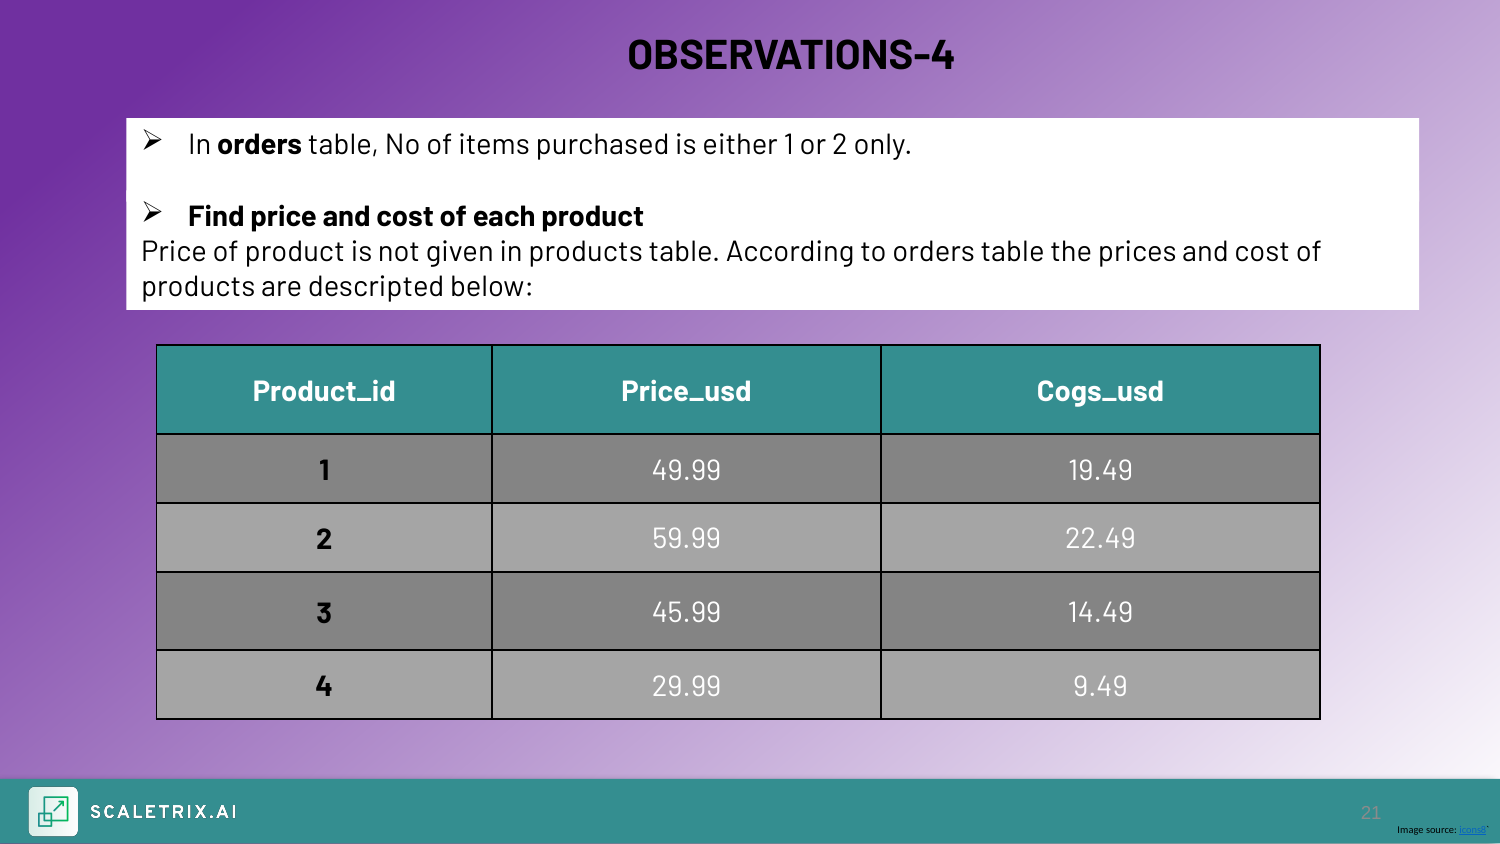

OBSERVATIONS-4
In orders table, No of items purchased is either 1 or 2 only.

Find price and cost of each product
Price of product is not given in products table. According to orders table the prices and cost of products are descripted below:
| Product\_id | Price\_usd | Cogs\_usd |
| --- | --- | --- |
| 1 | 49.99 | 19.49 |
| 2 | 59.99 | 22.49 |
| 3 | 45.99 | 14.49 |
| 4 | 29.99 | 9.49 |
21
Image source: icons8`